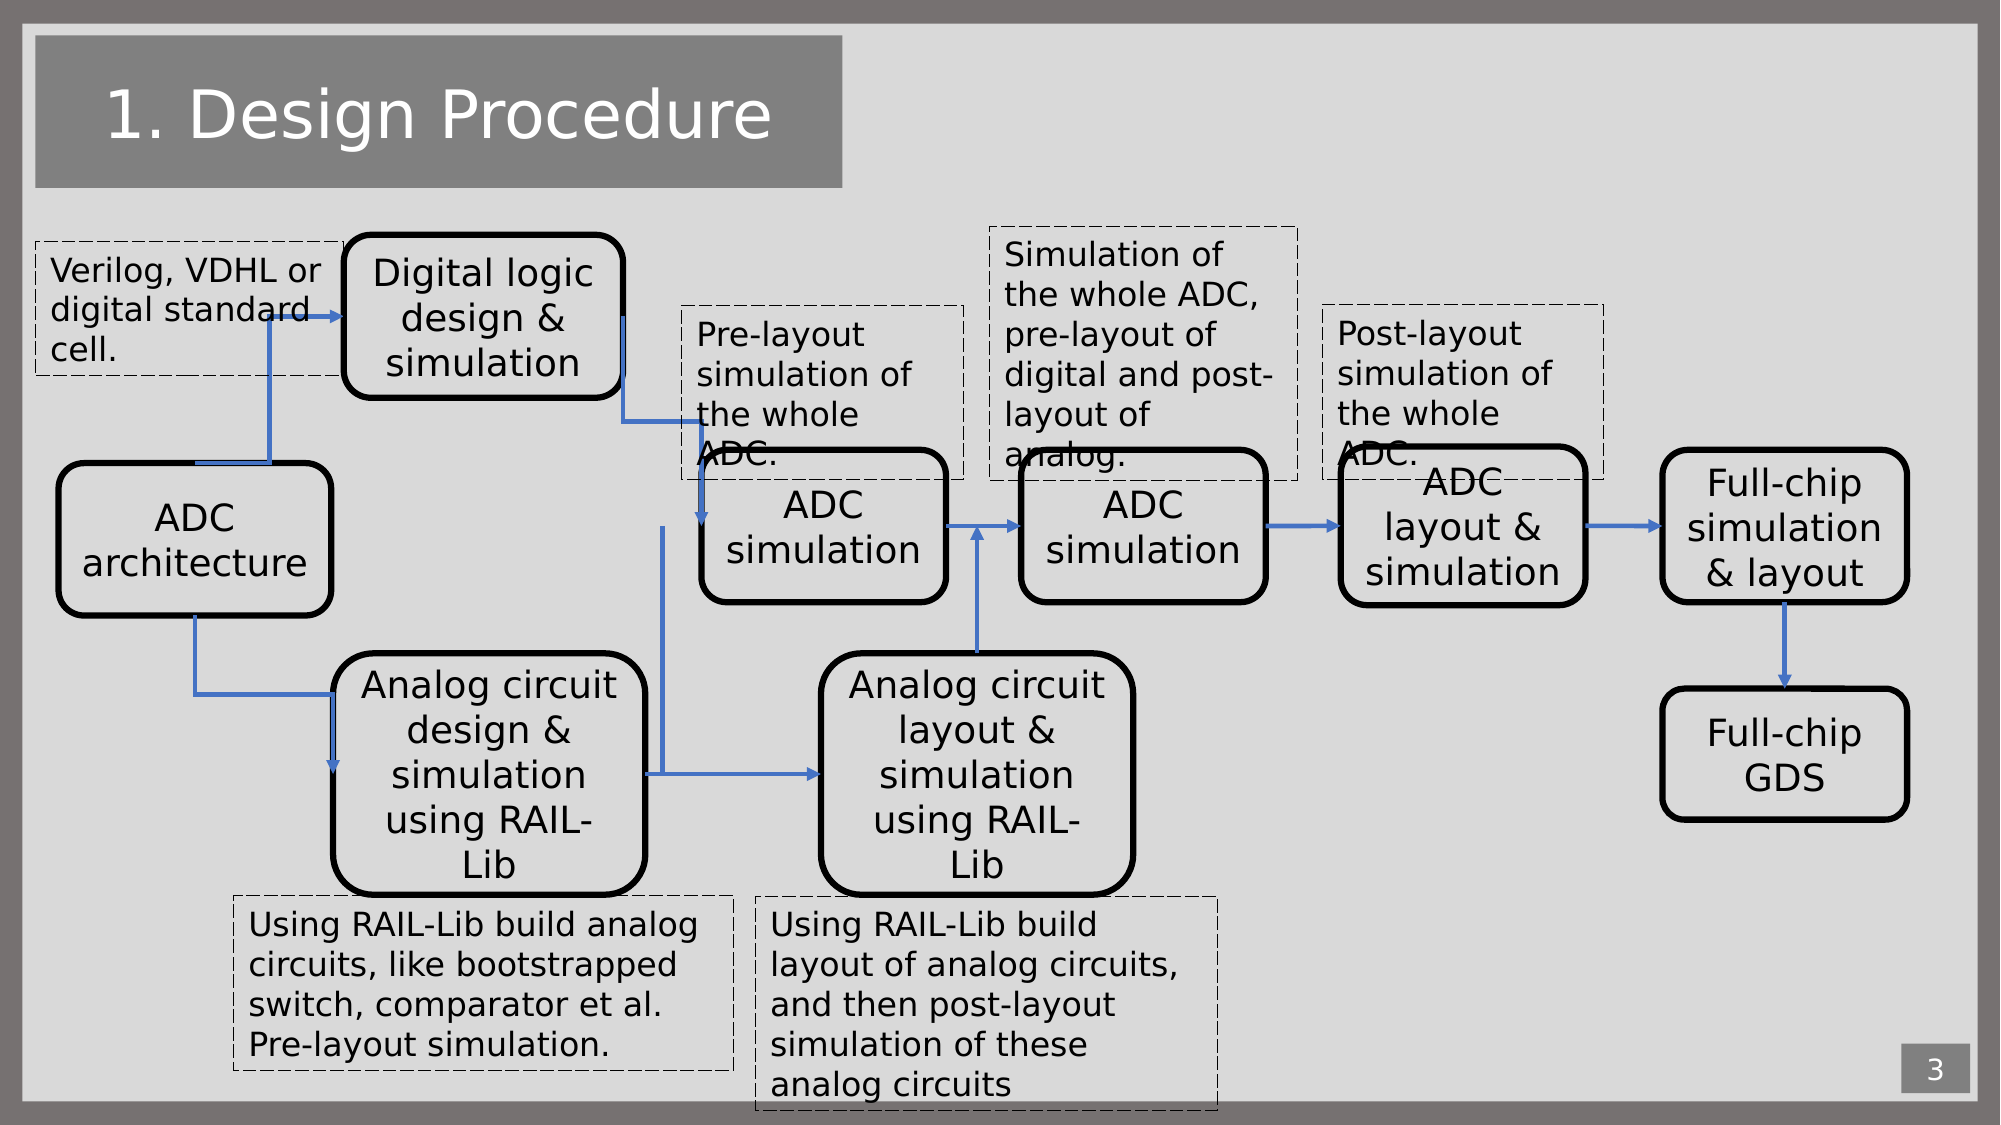

1. Design Procedure
Simulation of the whole ADC, pre-layout of digital and post-layout of analog.
Digital logic design & simulation
ADC layout & simulation
ADC simulation
ADC simulation
Full-chip simulation & layout
ADC architecture
Analog circuit design & simulation using RAIL-Lib
Analog circuit layout & simulation using RAIL-Lib
Full-chip GDS
Verilog, VDHL or digital standard cell.
Post-layout simulation of the whole ADC.
Pre-layout simulation of the whole ADC.
Using RAIL-Lib build analog circuits, like bootstrapped switch, comparator et al. Pre-layout simulation.
Using RAIL-Lib build layout of analog circuits, and then post-layout simulation of these analog circuits
3